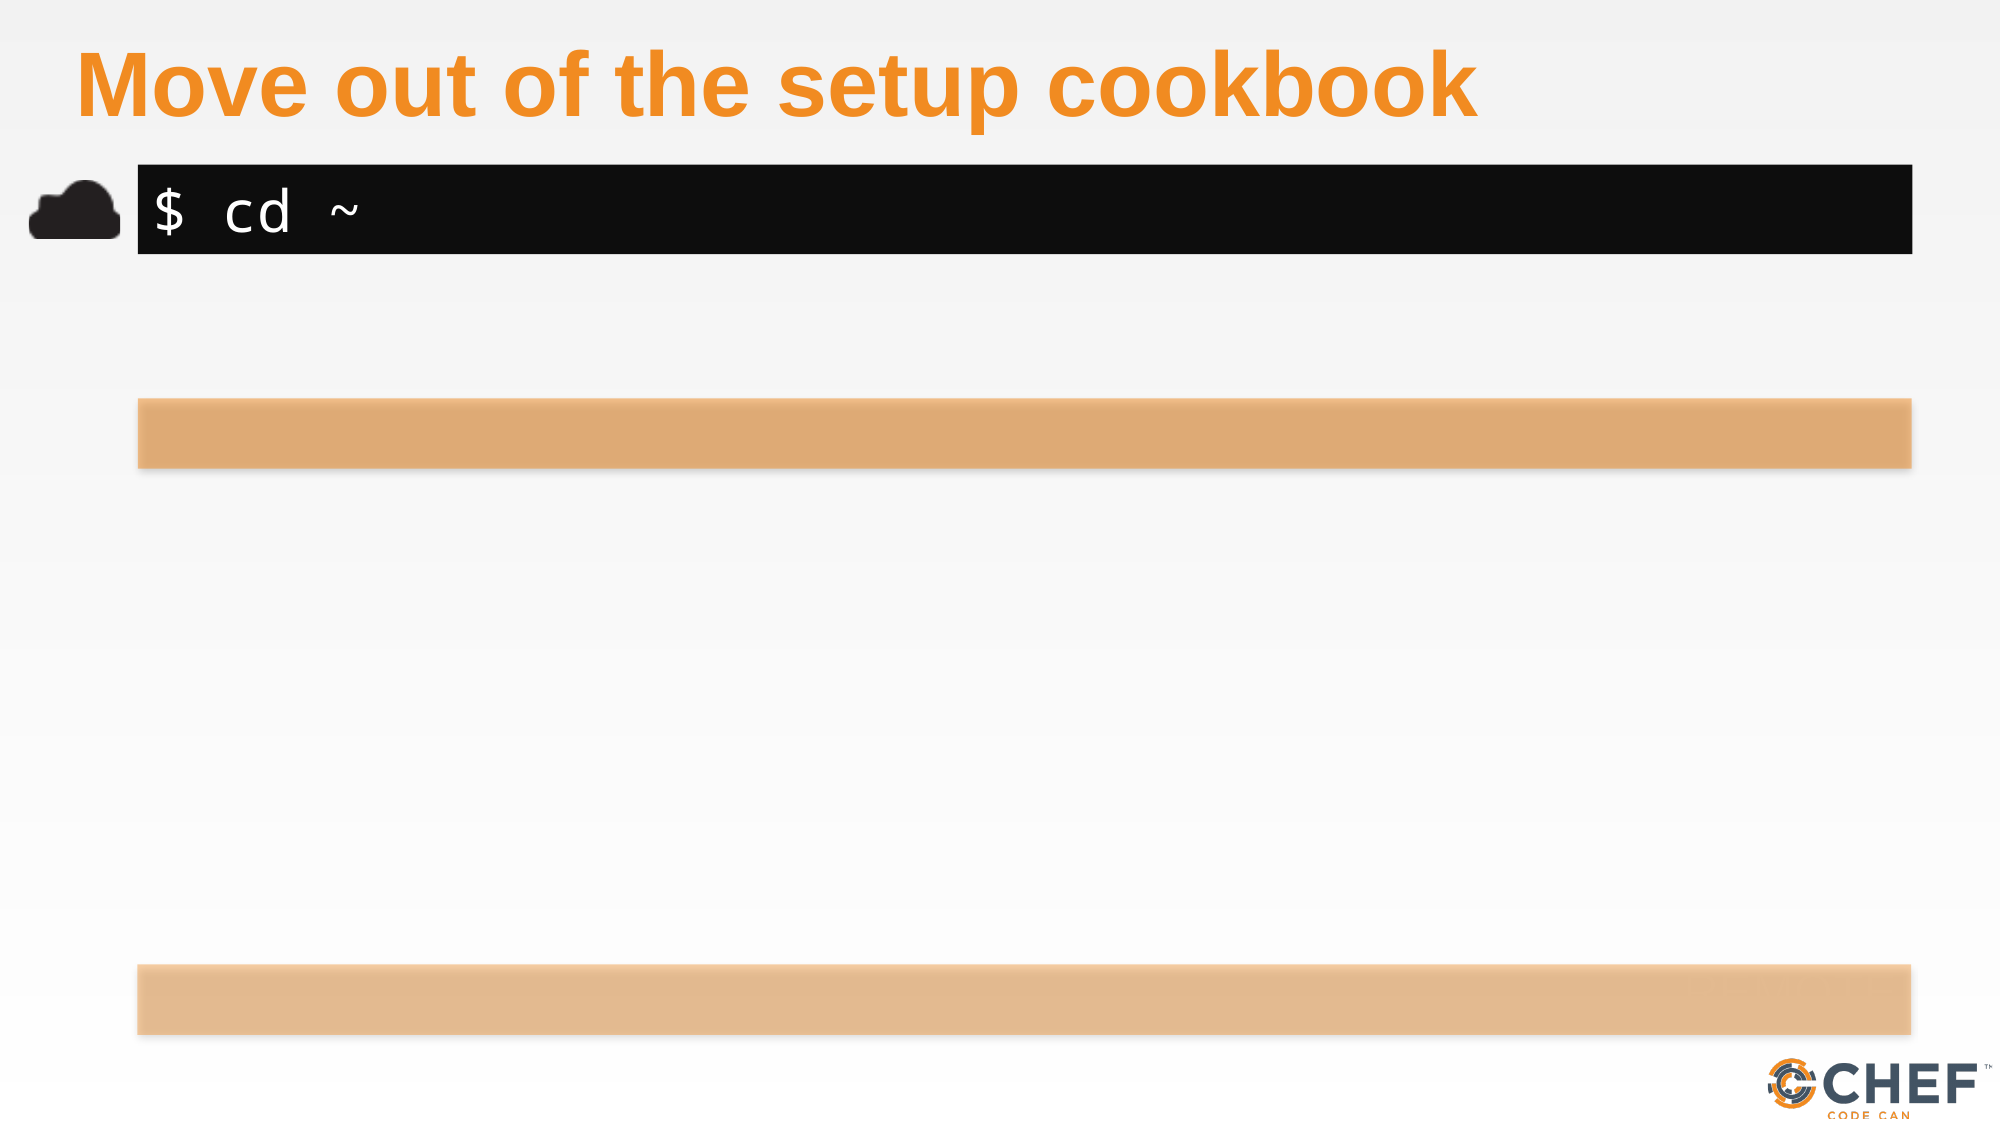

# Move out of the setup cookbook
$ cd ~